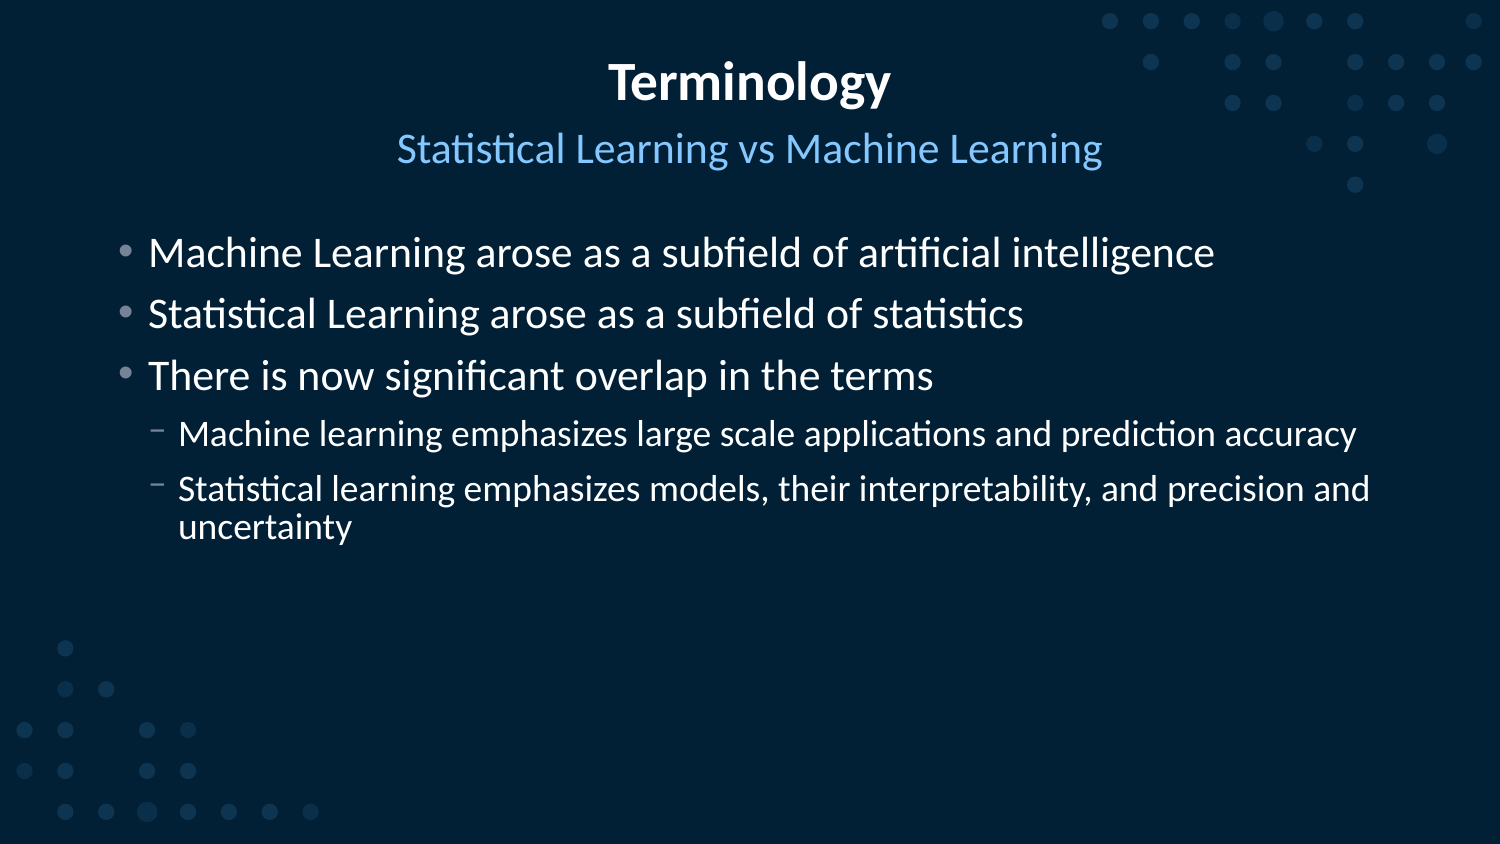

# Terminology
Statistical Learning vs Machine Learning
Machine Learning arose as a subfield of artificial intelligence
Statistical Learning arose as a subfield of statistics
There is now significant overlap in the terms
Machine learning emphasizes large scale applications and prediction accuracy
Statistical learning emphasizes models, their interpretability, and precision and uncertainty